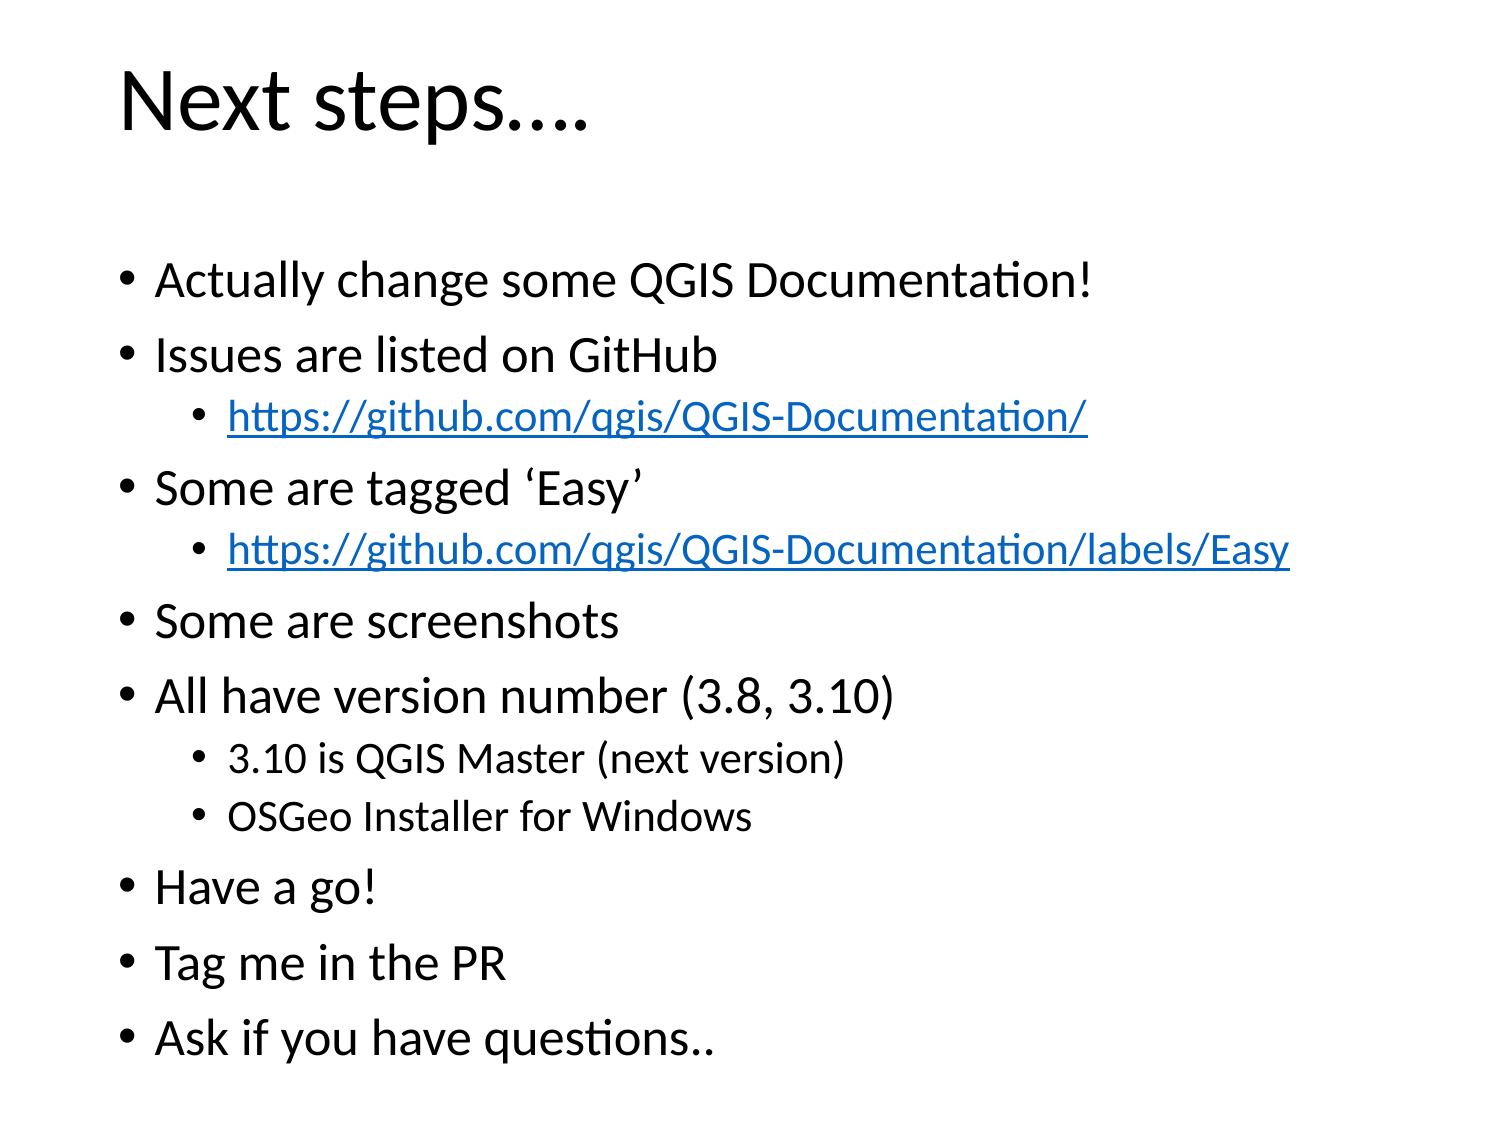

# Next steps….
Actually change some QGIS Documentation!
Issues are listed on GitHub
https://github.com/qgis/QGIS-Documentation/
Some are tagged ‘Easy’
https://github.com/qgis/QGIS-Documentation/labels/Easy
Some are screenshots
All have version number (3.8, 3.10)
3.10 is QGIS Master (next version)
OSGeo Installer for Windows
Have a go!
Tag me in the PR
Ask if you have questions..